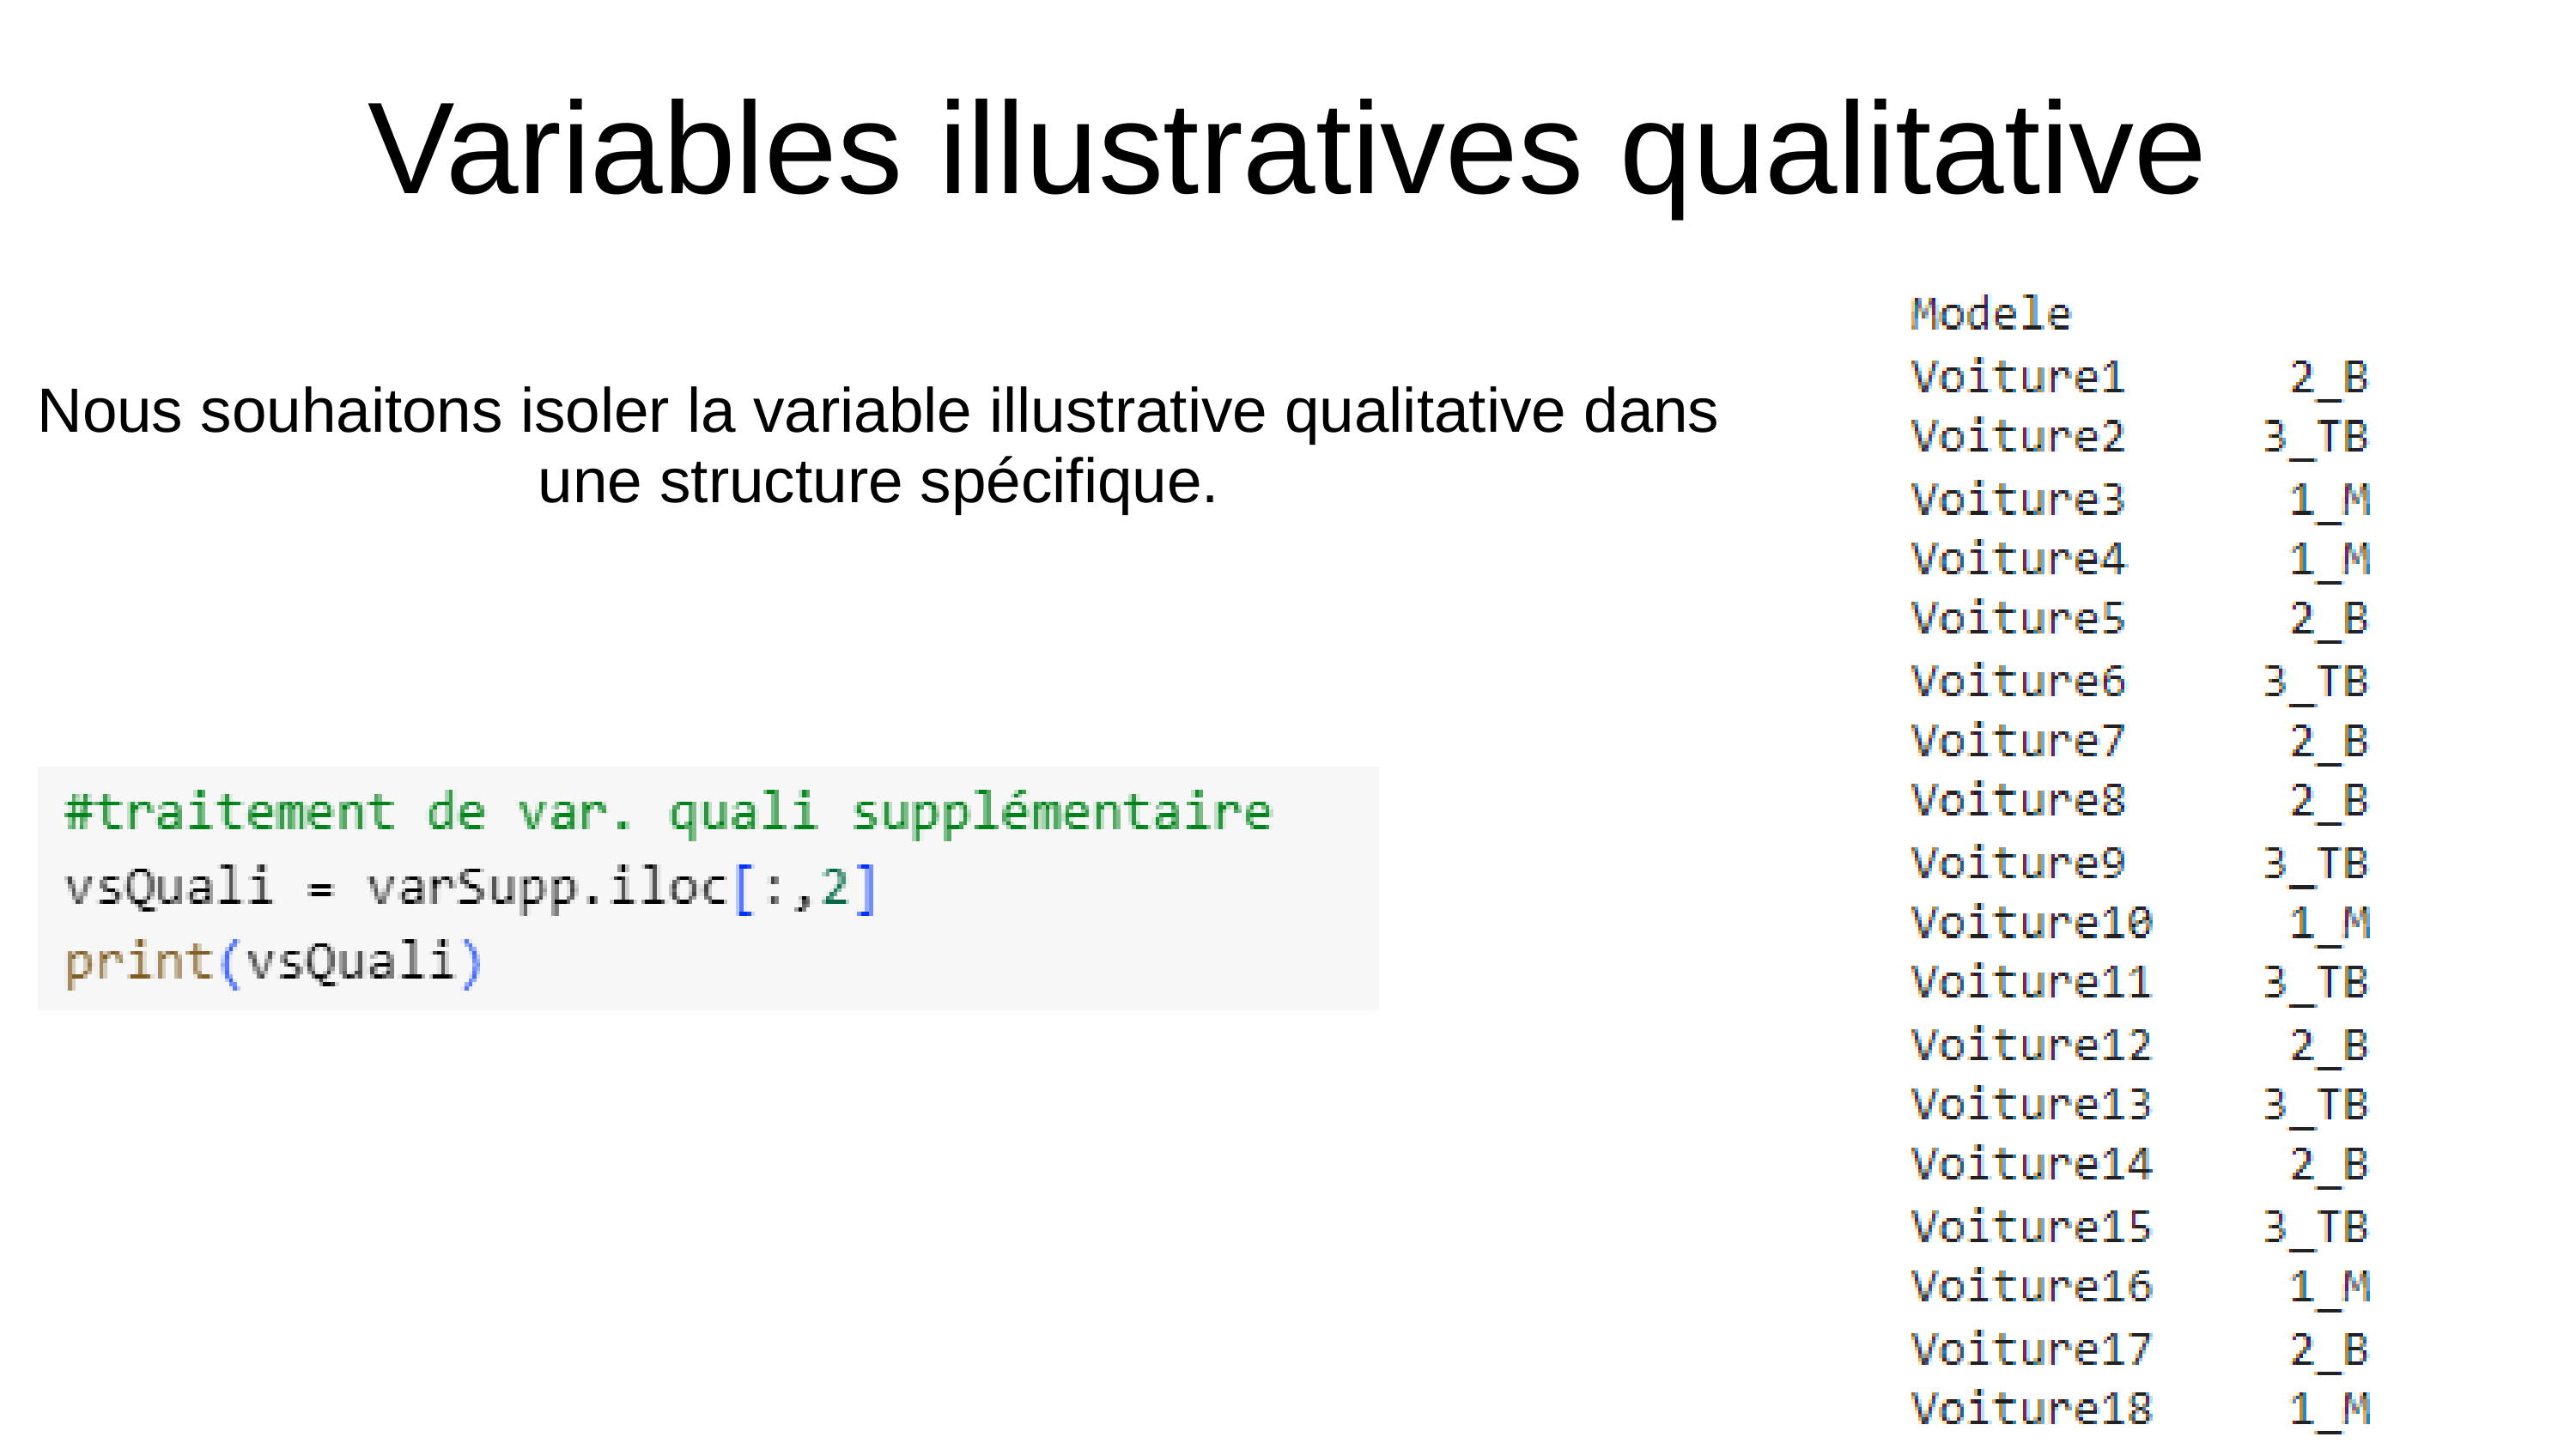

Variables illustratives qualitative

Nous souhaitons isoler la variable illustrative qualitative dans une structure spécifique.